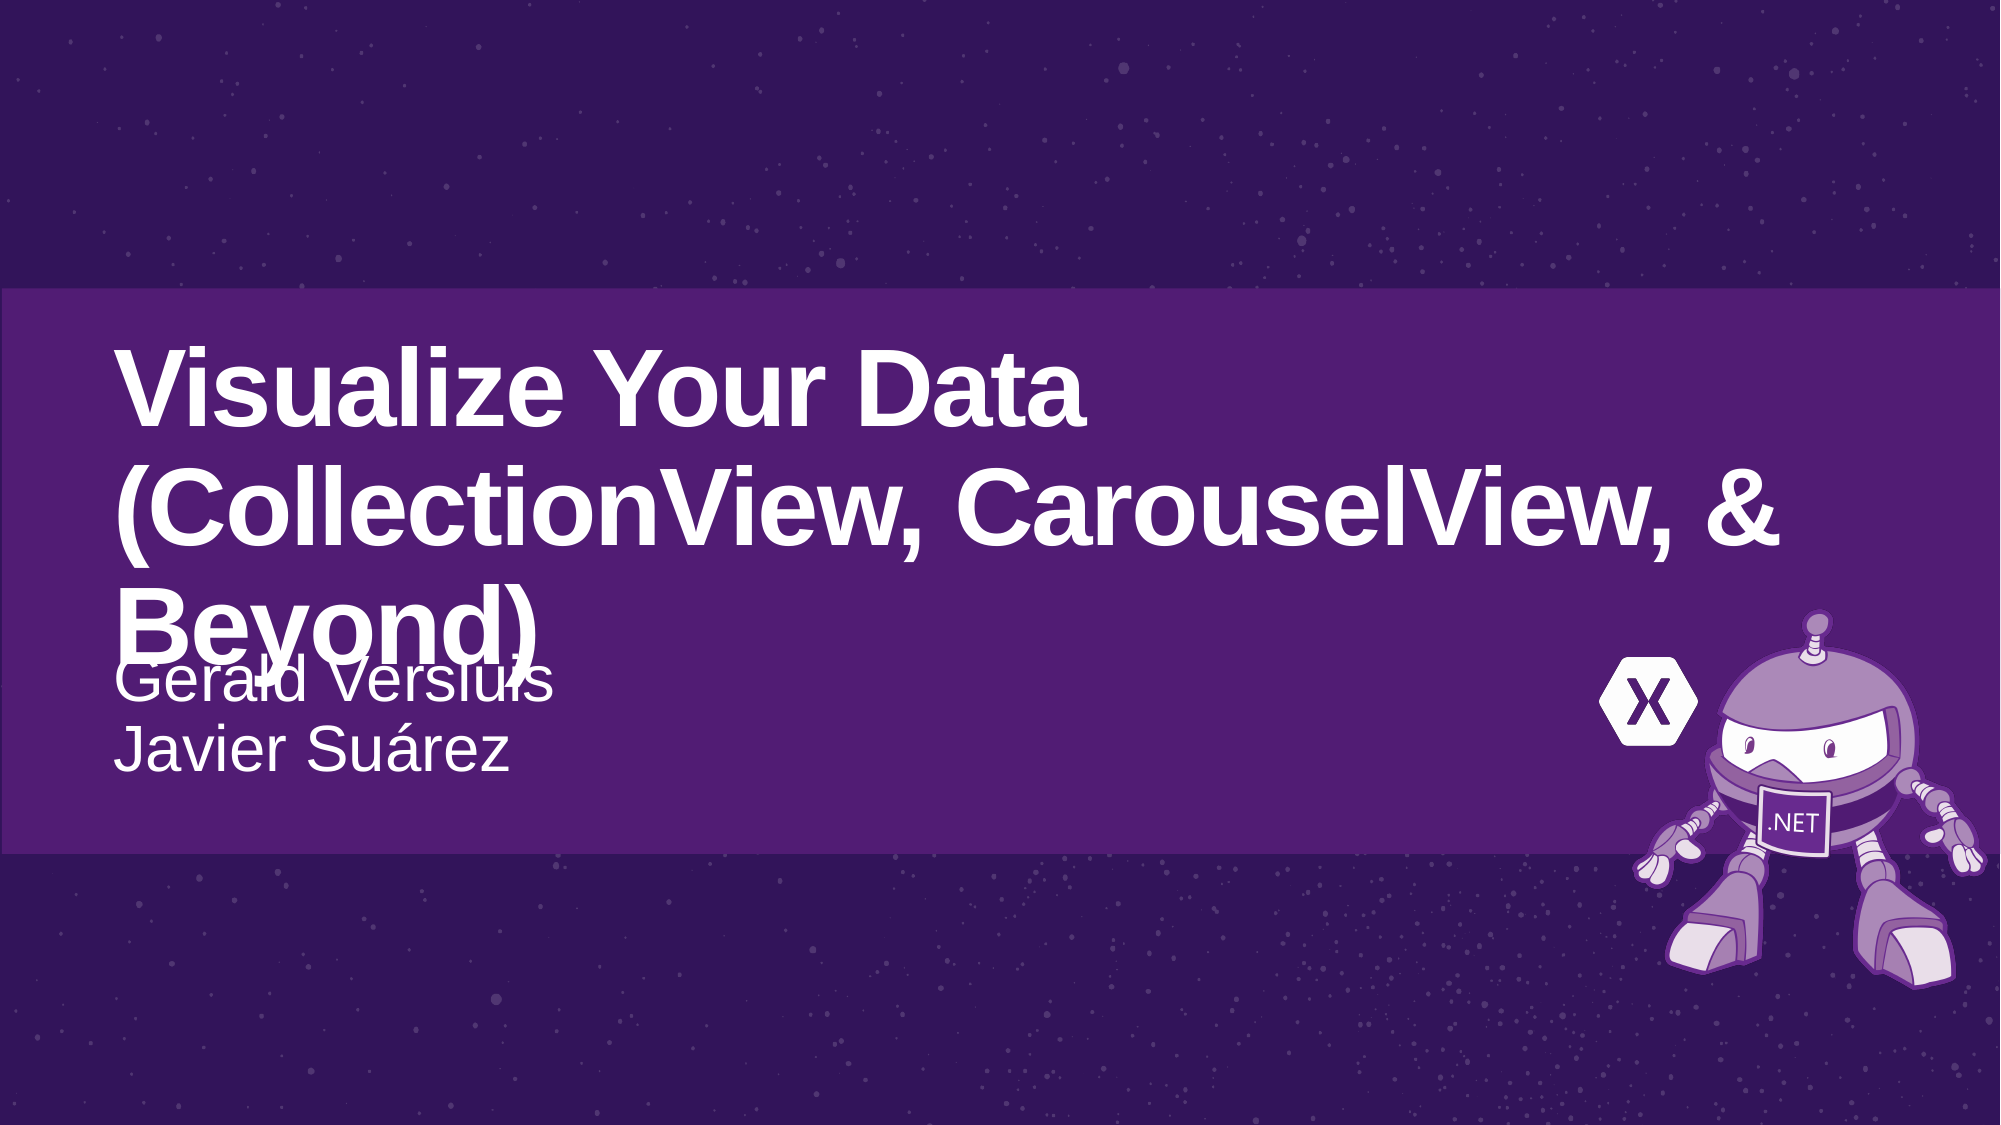

# Visualize Your Data (CollectionView, CarouselView, & Beyond)
Gerald Versluis
Javier Suárez